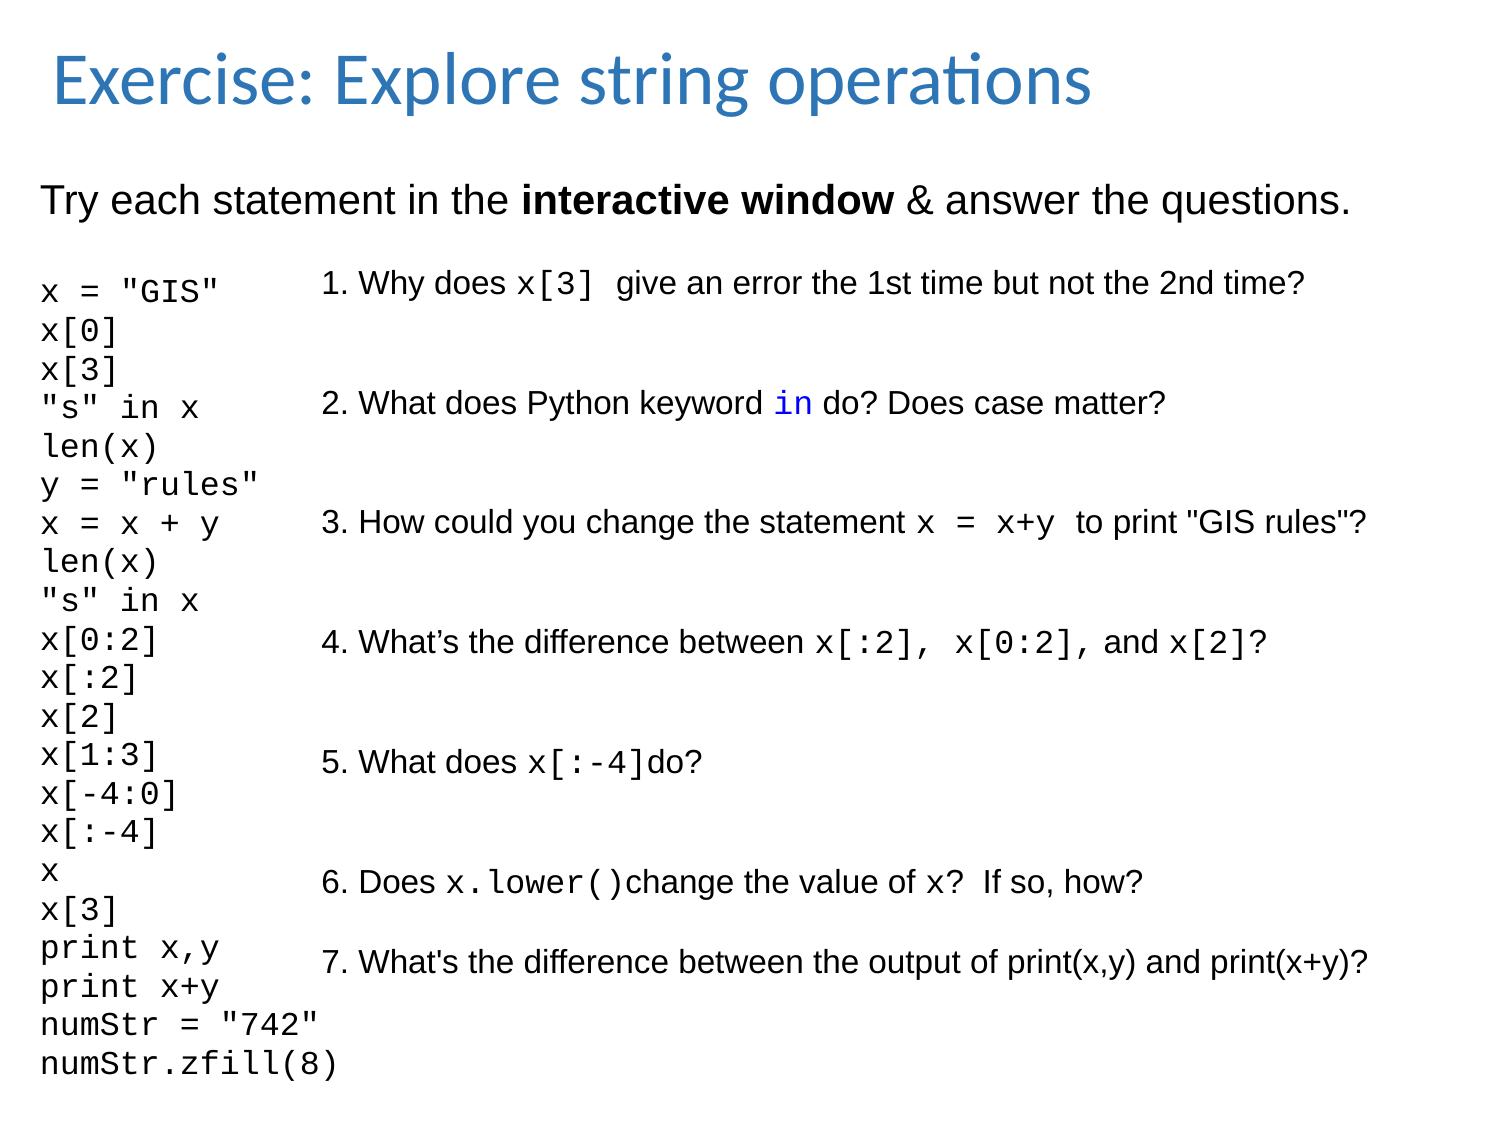

# Exercise: Explore string operations
Try each statement in the interactive window & answer the questions.

x = "GIS"
x[0]
x[3]
"s" in x
len(x)
y = "rules"
x = x + y
len(x)
"s" in x
x[0:2]
x[:2]
x[2]
x[1:3]
x[-4:0]
x[:-4]
x
x[3]
print x,y
print x+y
numStr = "742"
numStr.zfill(8)
1. Why does x[3] give an error the 1st time but not the 2nd time?

2. What does Python keyword in do? Does case matter?

3. How could you change the statement x = x+y to print "GIS rules"?

4. What’s the difference between x[:2], x[0:2], and x[2]?

5. What does x[:-4]do?

6. Does x.lower()change the value of x?  If so, how?
7. What's the difference between the output of print(x,y) and print(x+y)?